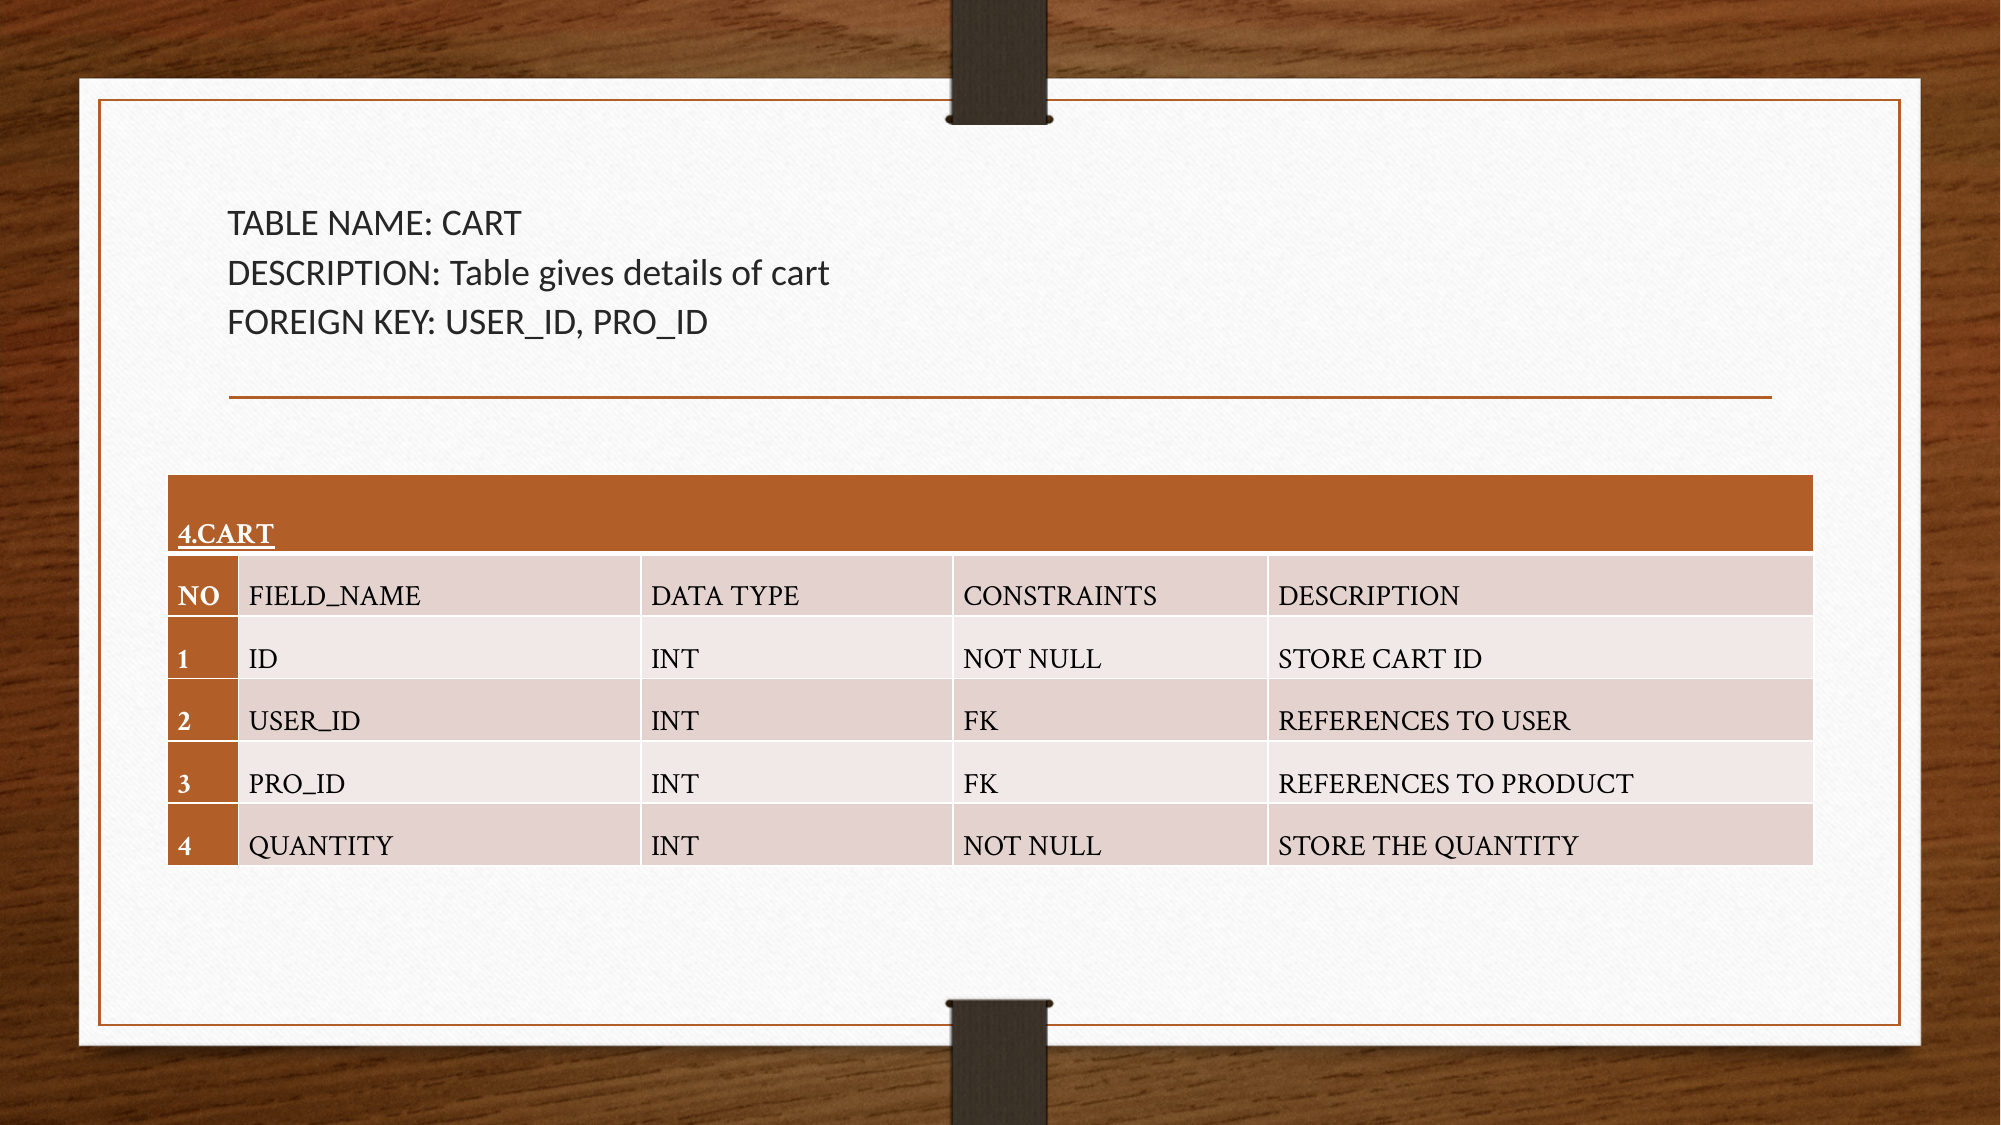

# TABLE NAME: CART DESCRIPTION: Table gives details of cart FOREIGN KEY: USER_ID, PRO_ID
| 4.CART |  |  |  |  |
| --- | --- | --- | --- | --- |
| NO | FIELD\_NAME | DATA TYPE | CONSTRAINTS | DESCRIPTION |
| 1 | ID | INT | NOT NULL | STORE CART ID |
| 2 | USER\_ID | INT | FK | REFERENCES TO USER |
| 3 | PRO\_ID | INT | FK | REFERENCES TO PRODUCT |
| 4 | QUANTITY | INT | NOT NULL | STORE THE QUANTITY |